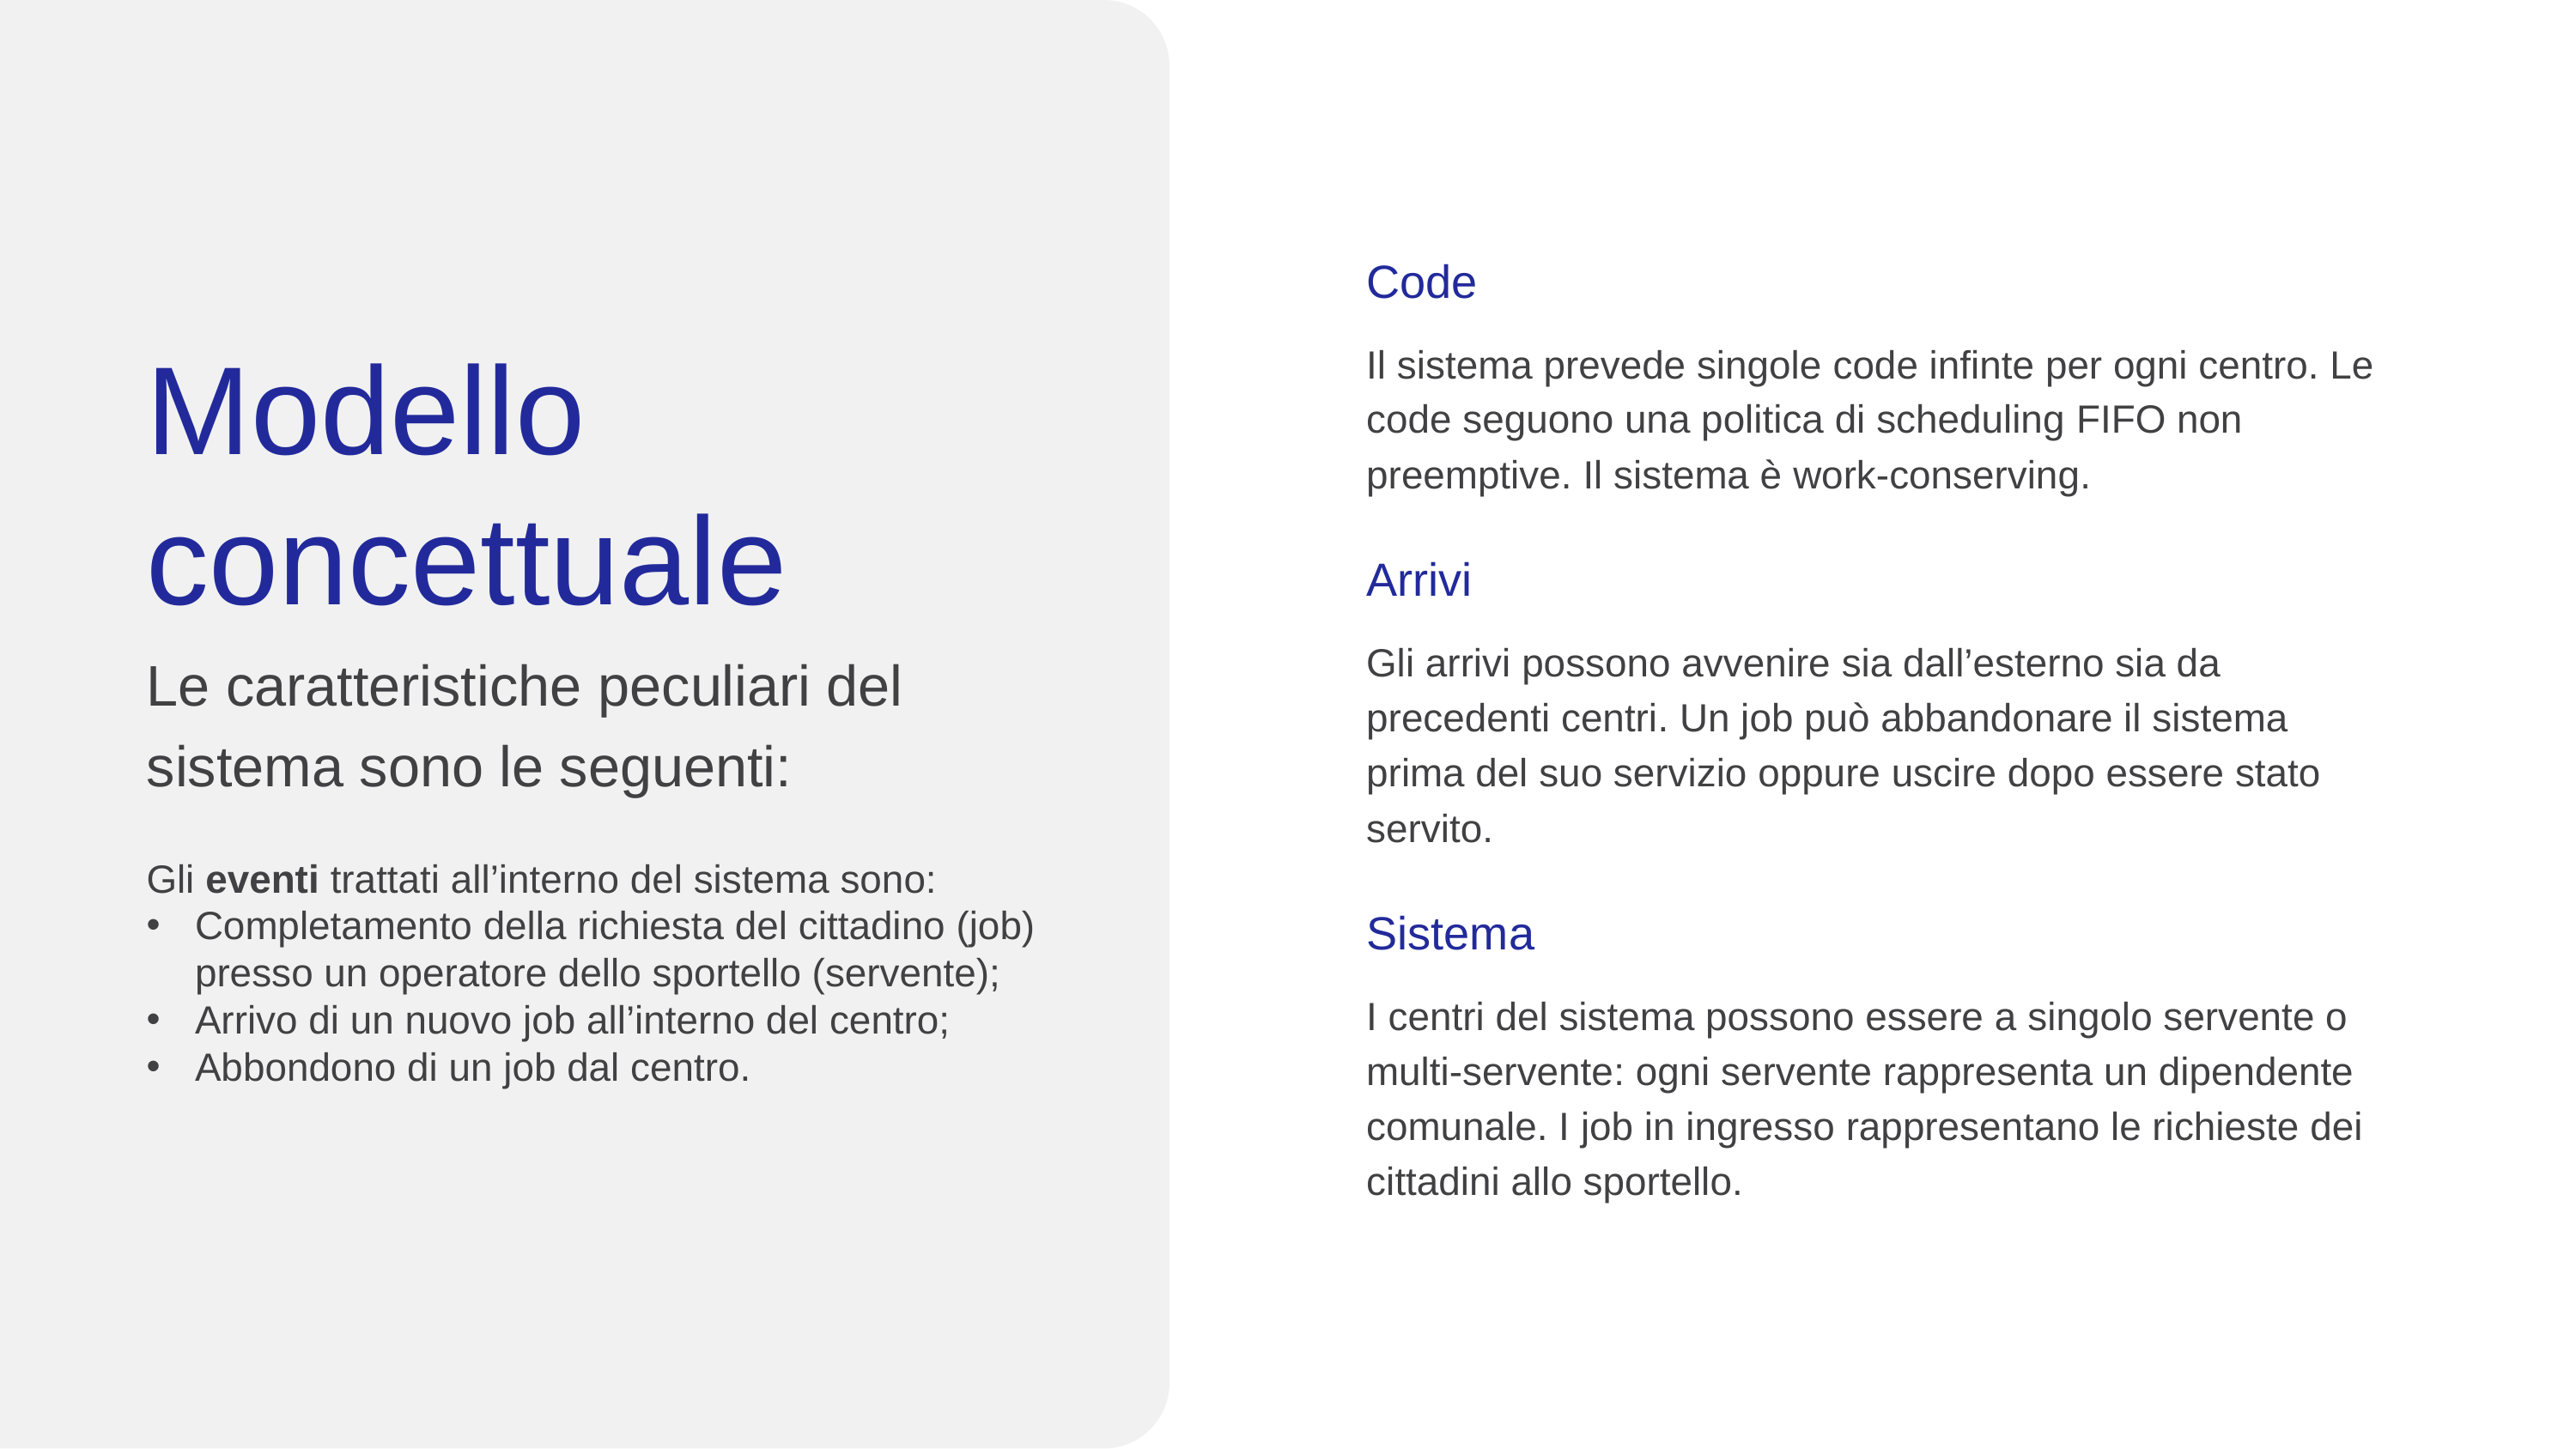

Code
Il sistema prevede singole code infinte per ogni centro. Le code seguono una politica di scheduling FIFO non preemptive. Il sistema è work-conserving.
Modello
concettuale
Le caratteristiche peculiari del sistema sono le seguenti:
Arrivi
Gli arrivi possono avvenire sia dall’esterno sia da precedenti centri. Un job può abbandonare il sistema prima del suo servizio oppure uscire dopo essere stato servito.
Gli eventi trattati all’interno del sistema sono:
Completamento della richiesta del cittadino (job) presso un operatore dello sportello (servente);
Arrivo di un nuovo job all’interno del centro;
Abbondono di un job dal centro.
Sistema
I centri del sistema possono essere a singolo servente o multi-servente: ogni servente rappresenta un dipendente comunale. I job in ingresso rappresentano le richieste dei cittadini allo sportello.